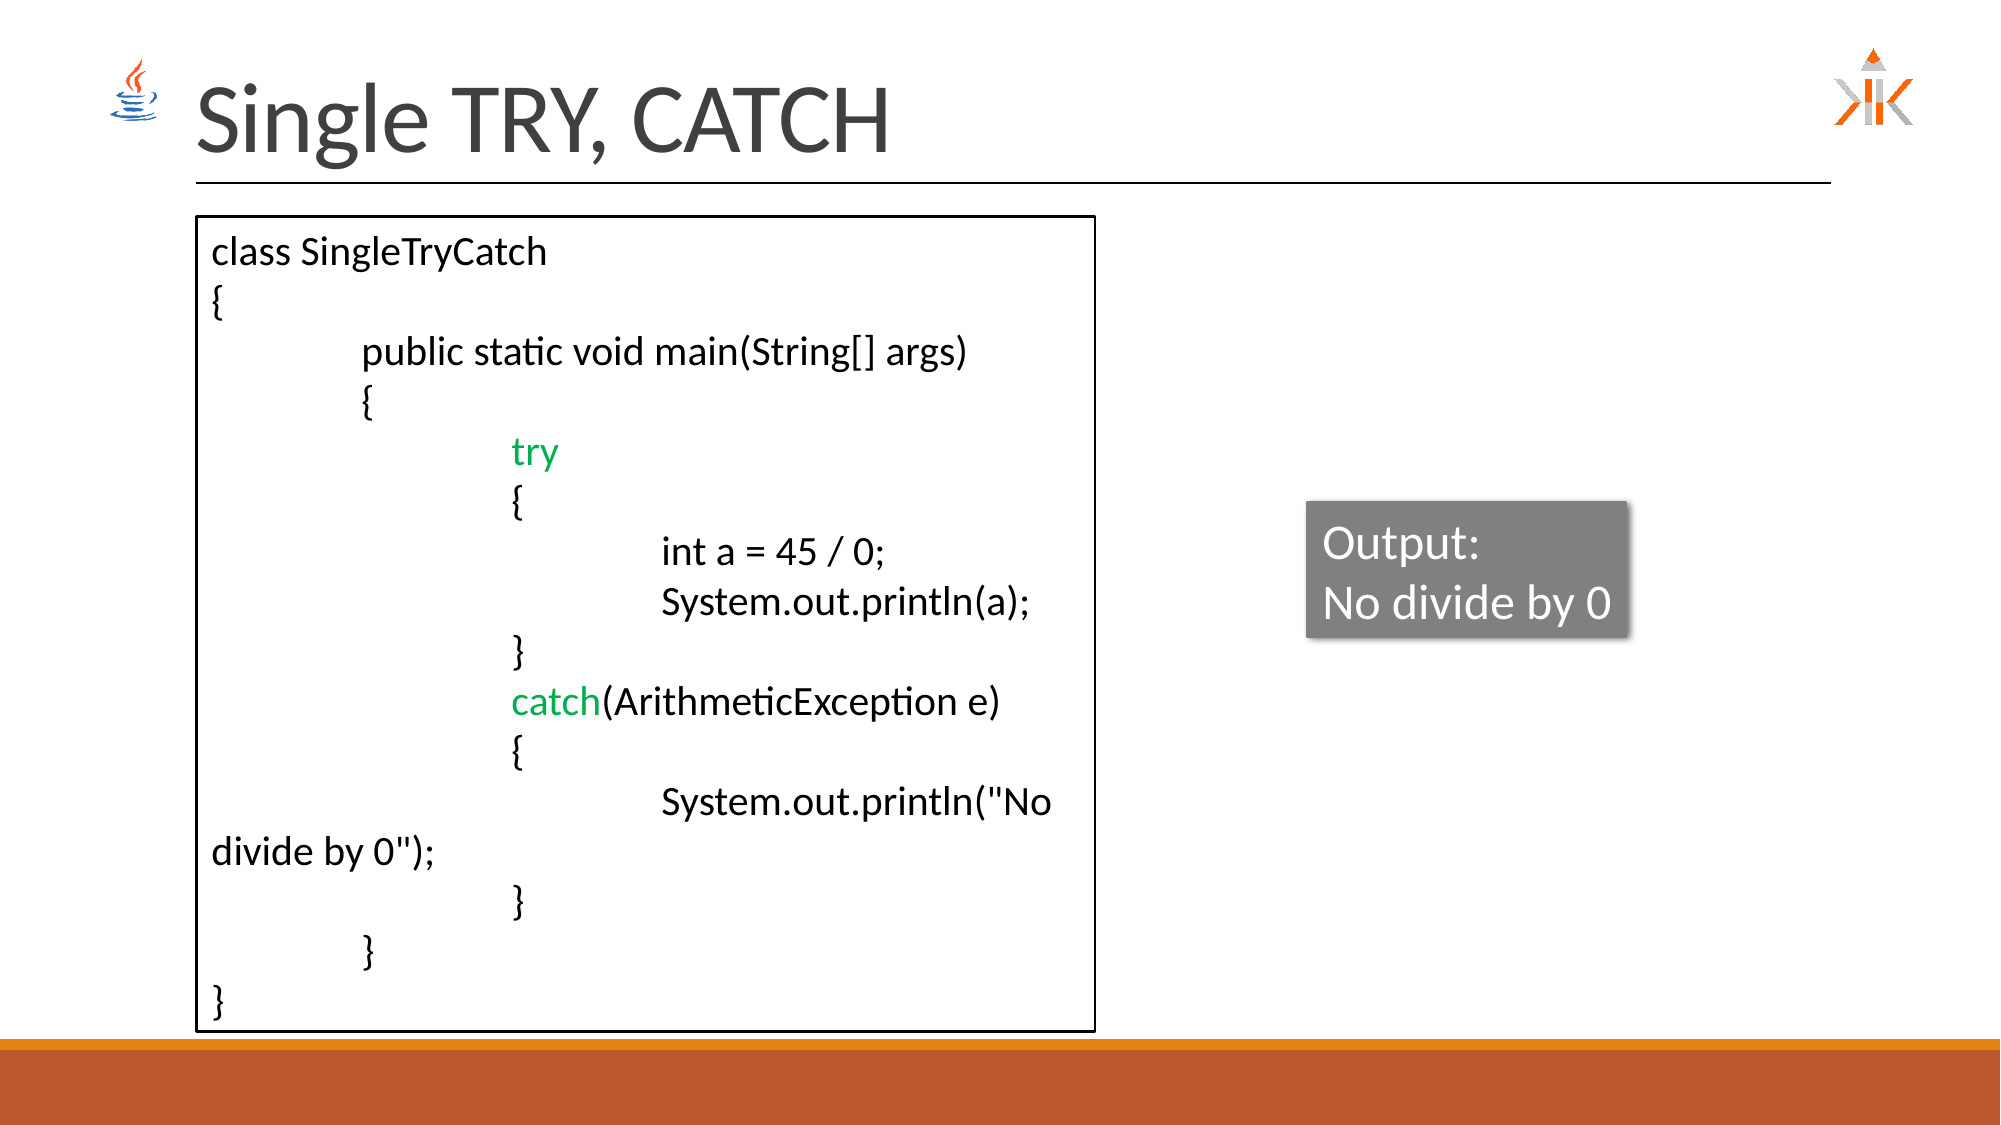

# Single TRY, CATCH
class SingleTryCatch
{
	public static void main(String[] args)
	{
		try
		{
			int a = 45 / 0;
			System.out.println(a);
		}
		catch(ArithmeticException e)
		{
			System.out.println("No divide by 0");
		}
	}
}
Output:
No divide by 0